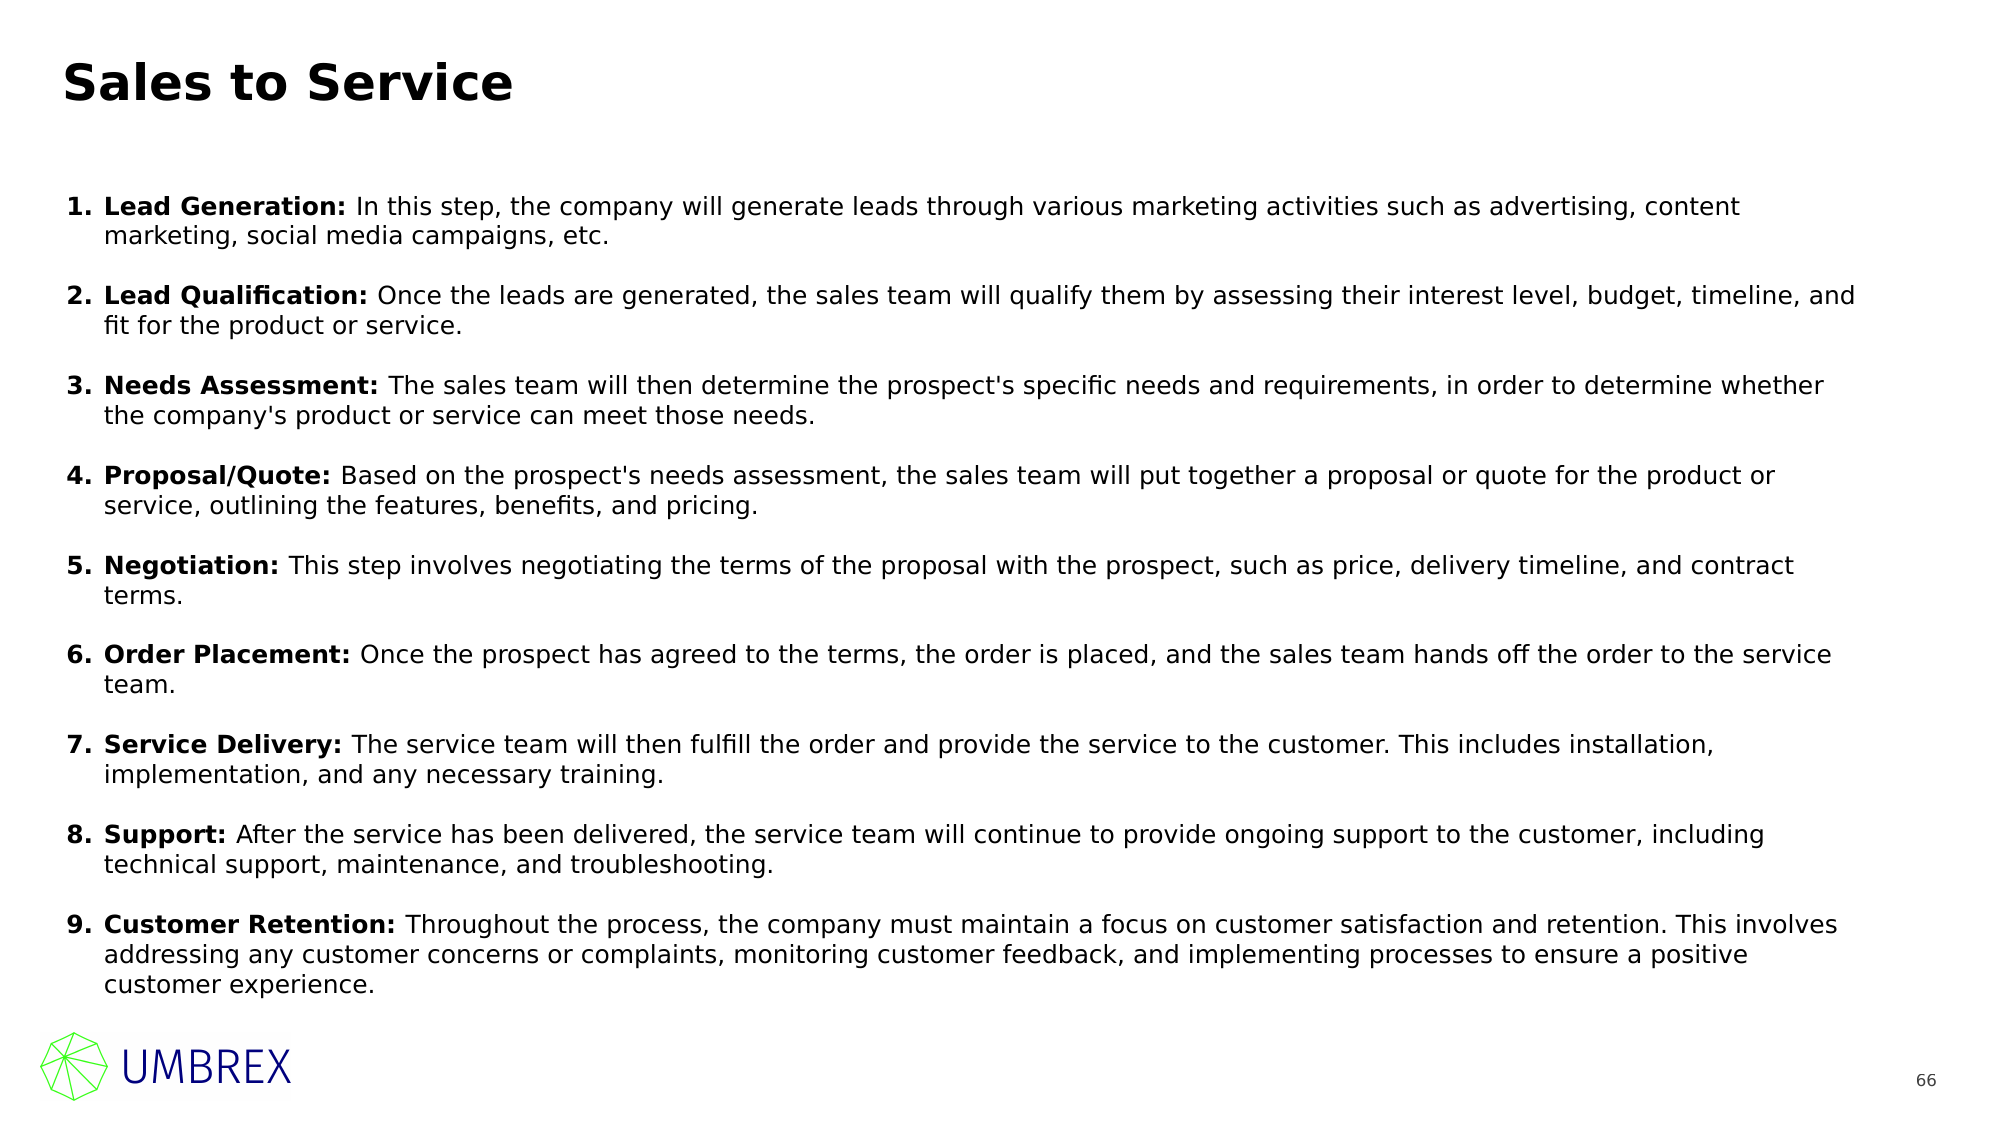

# Sales to Service
Lead Generation: In this step, the company will generate leads through various marketing activities such as advertising, content marketing, social media campaigns, etc.

Lead Qualification: Once the leads are generated, the sales team will qualify them by assessing their interest level, budget, timeline, and fit for the product or service.

Needs Assessment: The sales team will then determine the prospect's specific needs and requirements, in order to determine whether the company's product or service can meet those needs.

Proposal/Quote: Based on the prospect's needs assessment, the sales team will put together a proposal or quote for the product or service, outlining the features, benefits, and pricing.

Negotiation: This step involves negotiating the terms of the proposal with the prospect, such as price, delivery timeline, and contract terms.

Order Placement: Once the prospect has agreed to the terms, the order is placed, and the sales team hands off the order to the service team.

Service Delivery: The service team will then fulfill the order and provide the service to the customer. This includes installation, implementation, and any necessary training.

Support: After the service has been delivered, the service team will continue to provide ongoing support to the customer, including technical support, maintenance, and troubleshooting.

Customer Retention: Throughout the process, the company must maintain a focus on customer satisfaction and retention. This involves addressing any customer concerns or complaints, monitoring customer feedback, and implementing processes to ensure a positive customer experience.